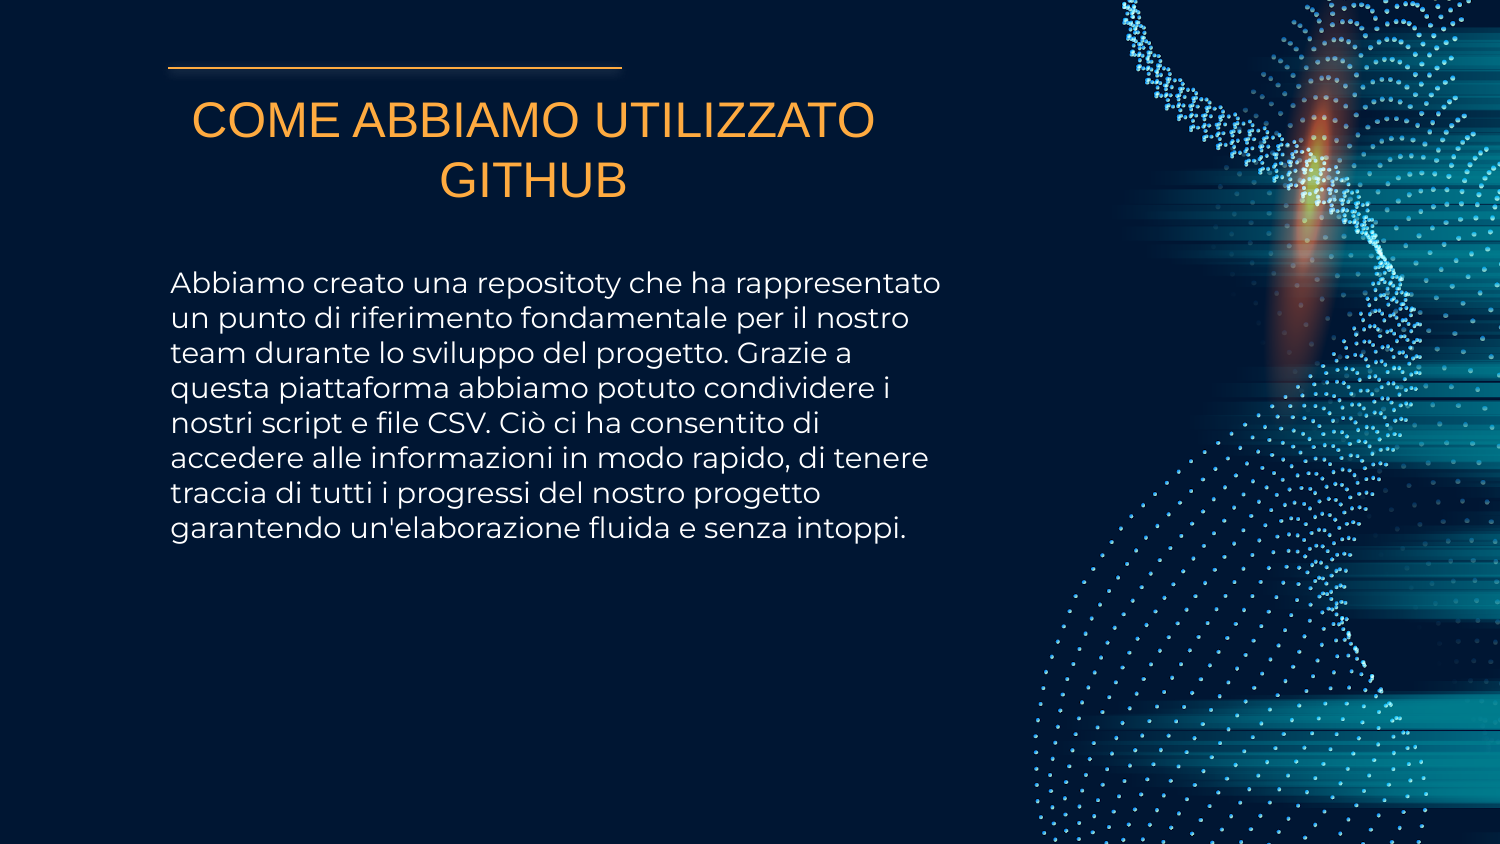

# COME ABBIAMO UTILIZZATO GITHUB
Abbiamo creato una repositoty che ha rappresentato un punto di riferimento fondamentale per il nostro team durante lo sviluppo del progetto. Grazie a questa piattaforma abbiamo potuto condividere i nostri script e file CSV. Ciò ci ha consentito di accedere alle informazioni in modo rapido, di tenere traccia di tutti i progressi del nostro progetto garantendo un'elaborazione fluida e senza intoppi.